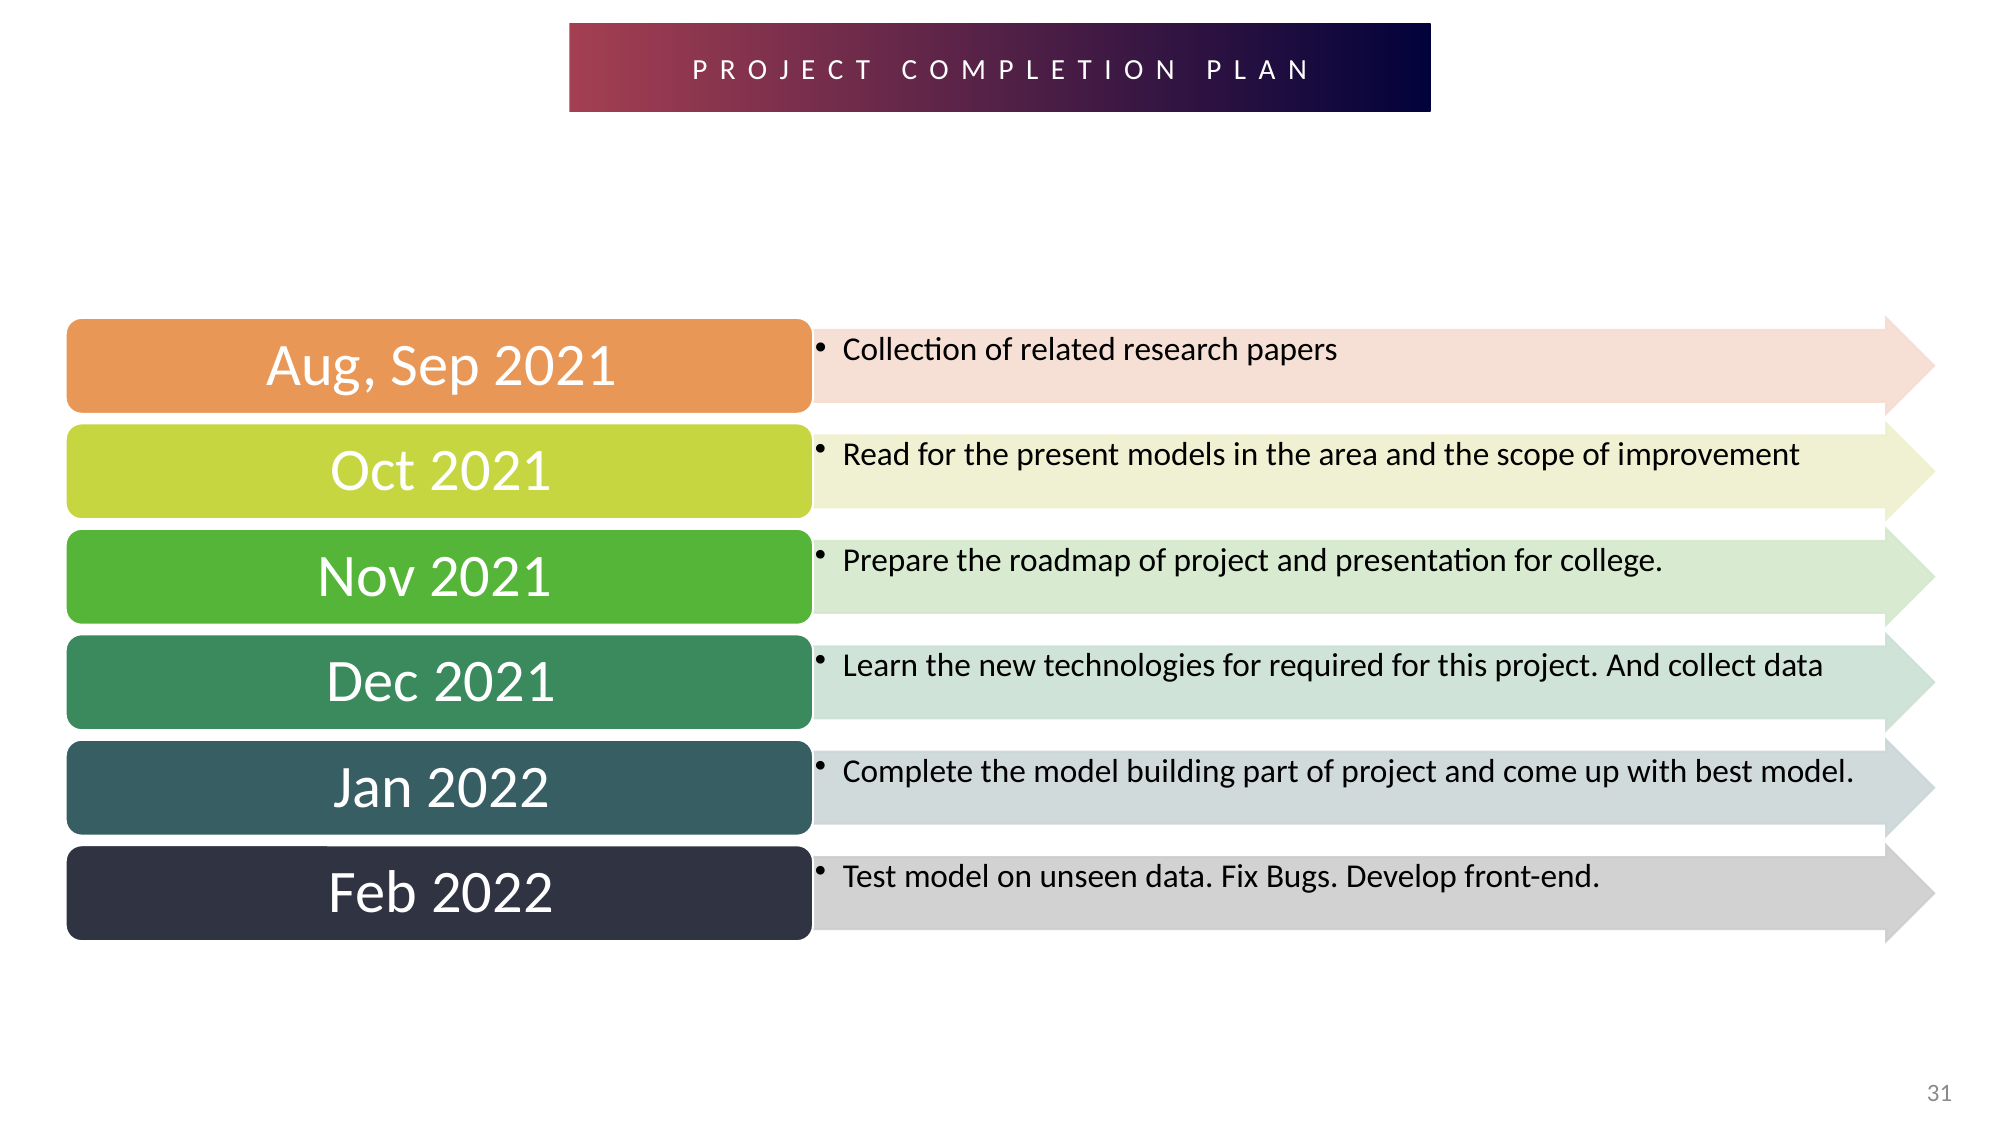

Project completion plan
Collection of related research papers
Aug, Sep 2021
Read for the present models in the area and the scope of improvement
Oct 2021
Prepare the roadmap of project and presentation for college.
Nov 2021
Learn the new technologies for required for this project. And collect data
Dec 2021
Complete the model building part of project and come up with best model.
Jan 2022
Test model on unseen data. Fix Bugs. Develop front-end.
Feb 2022
31